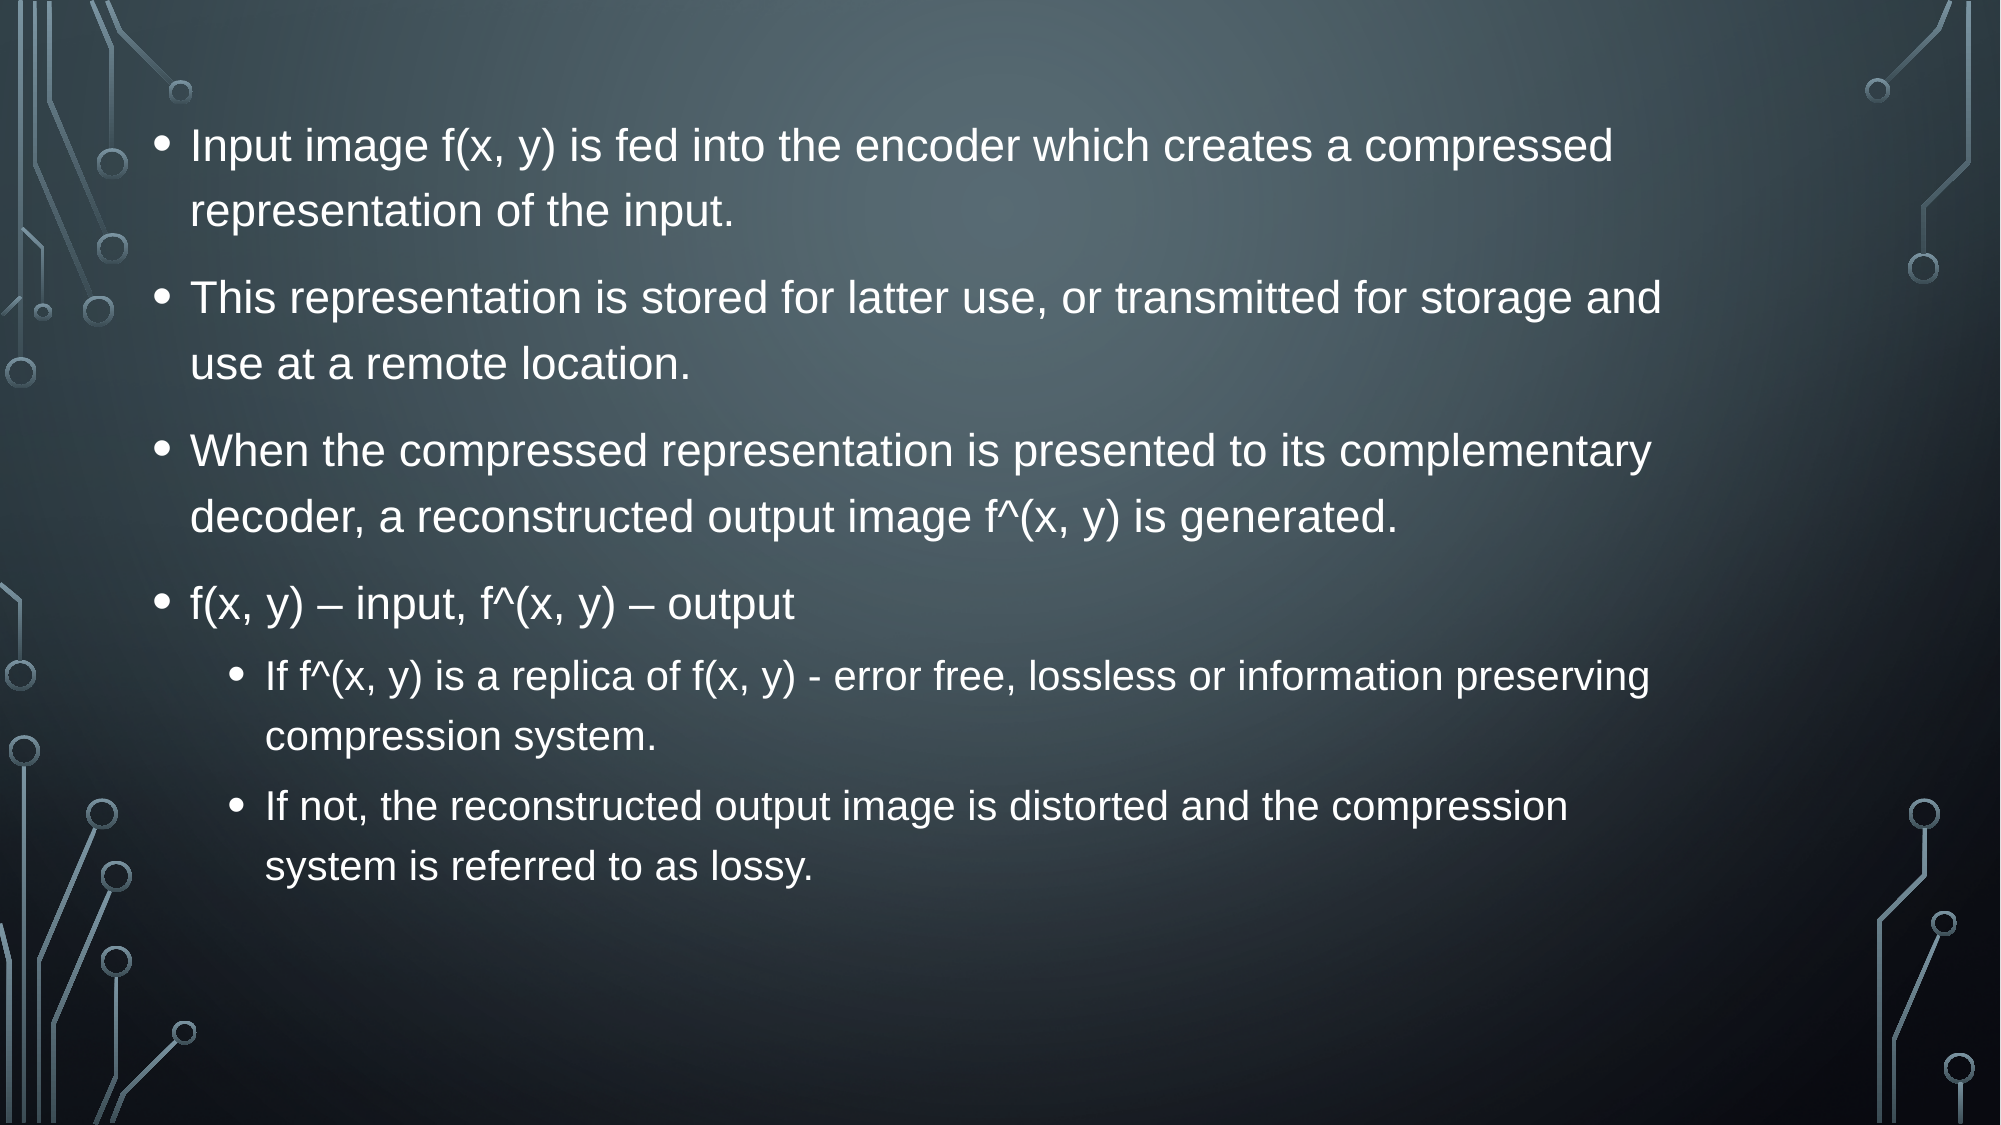

Input image f(x, y) is fed into the encoder which creates a compressed representation of the input.
This representation is stored for latter use, or transmitted for storage and use at a remote location.
When the compressed representation is presented to its complementary decoder, a reconstructed output image f^(x, y) is generated.
f(x, y) – input, f^(x, y) – output
If f^(x, y) is a replica of f(x, y) - error free, lossless or information preserving compression system.
If not, the reconstructed output image is distorted and the compression system is referred to as lossy.